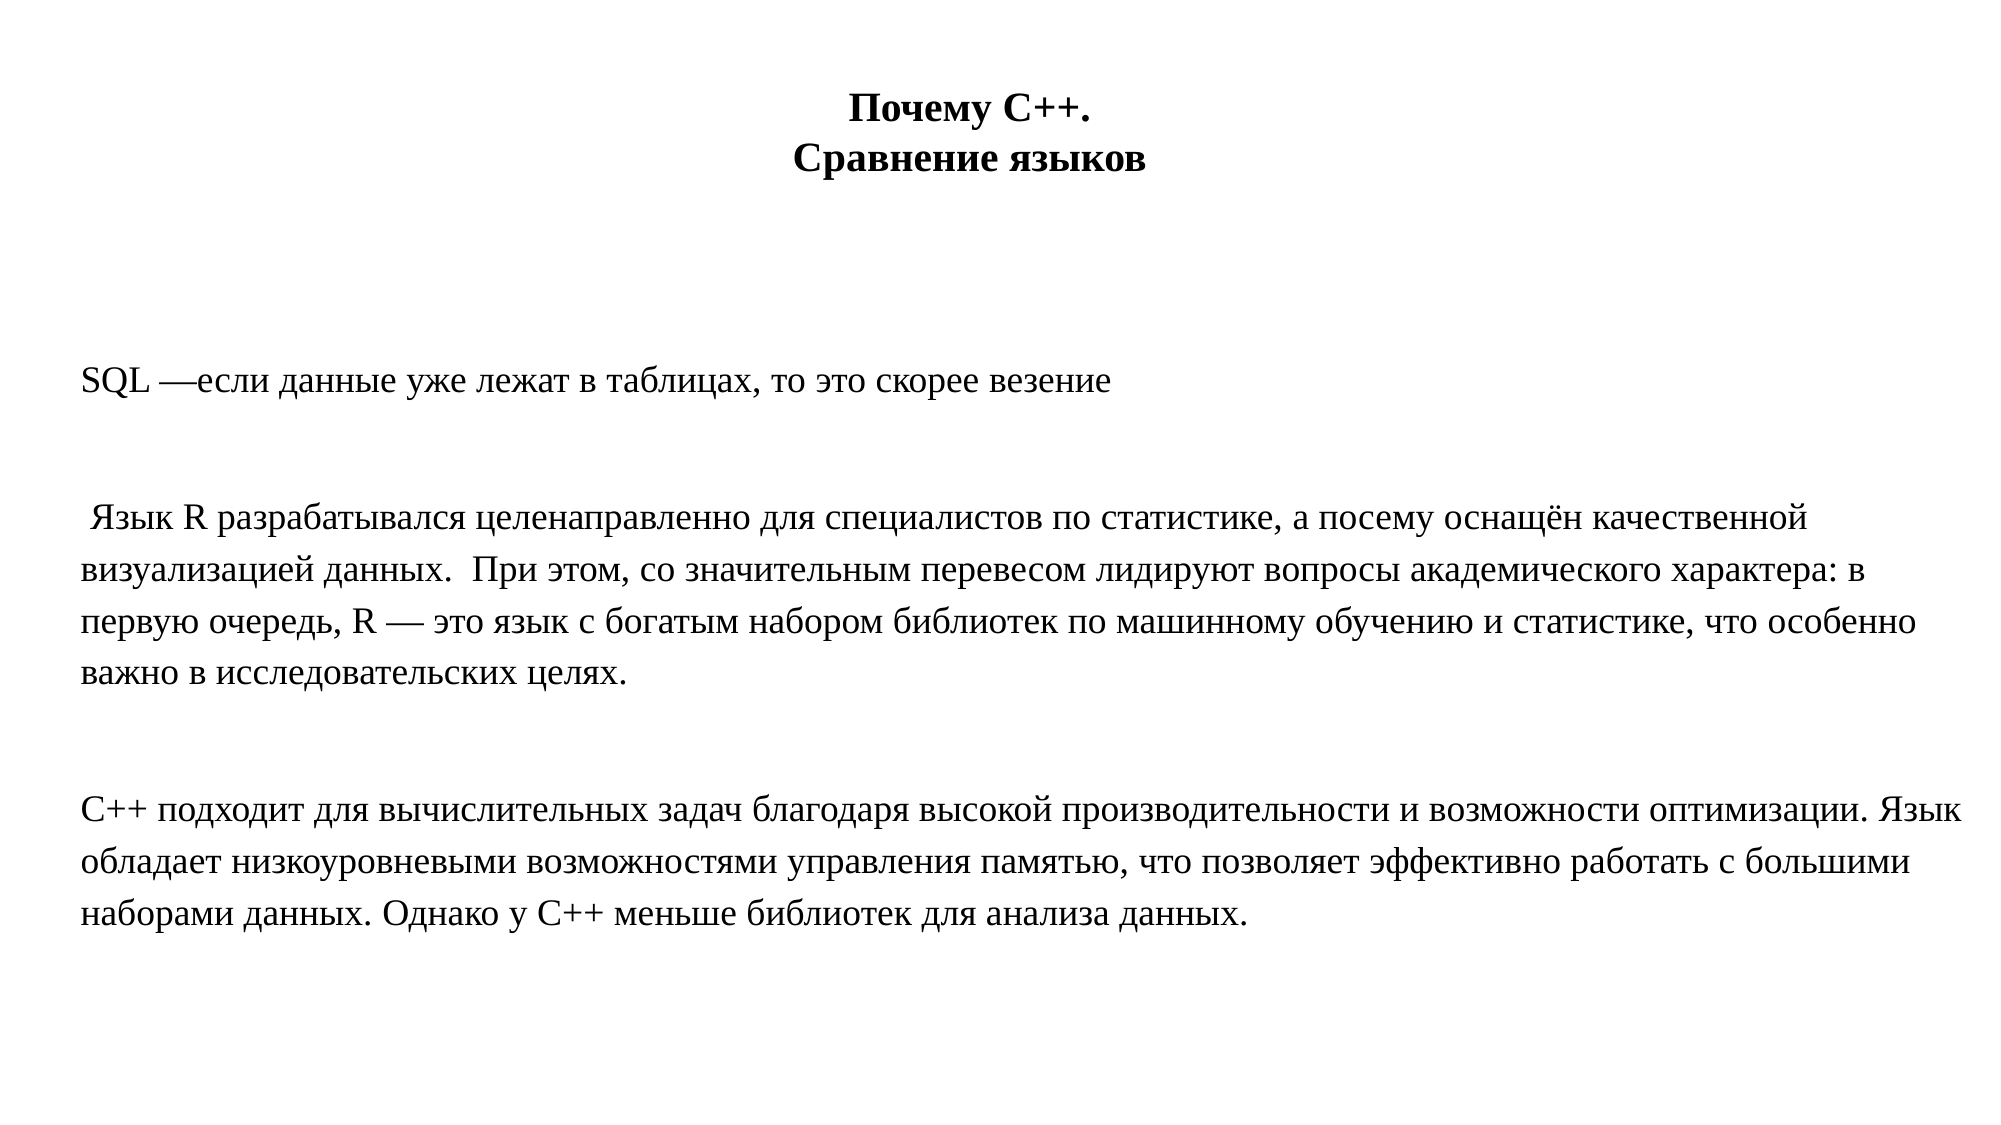

Почему С++. Сравнение языков
SQL —если данные уже лежат в таблицах, то это скорее везение

 Язык R разрабатывался целенаправленно для специалистов по статистике, а посему оснащён качественной визуализацией данных.  При этом, со значительным перевесом лидируют вопросы академического характера: в первую очередь, R — это язык с богатым набором библиотек по машинному обучению и статистике, что особенно важно в исследовательских целях.

C++ подходит для вычислительных задач благодаря высокой производительности и возможности оптимизации. Язык обладает низкоуровневыми возможностями управления памятью, что позволяет эффективно работать с большими наборами данных. Однако у C++ меньше библиотек для анализа данных.